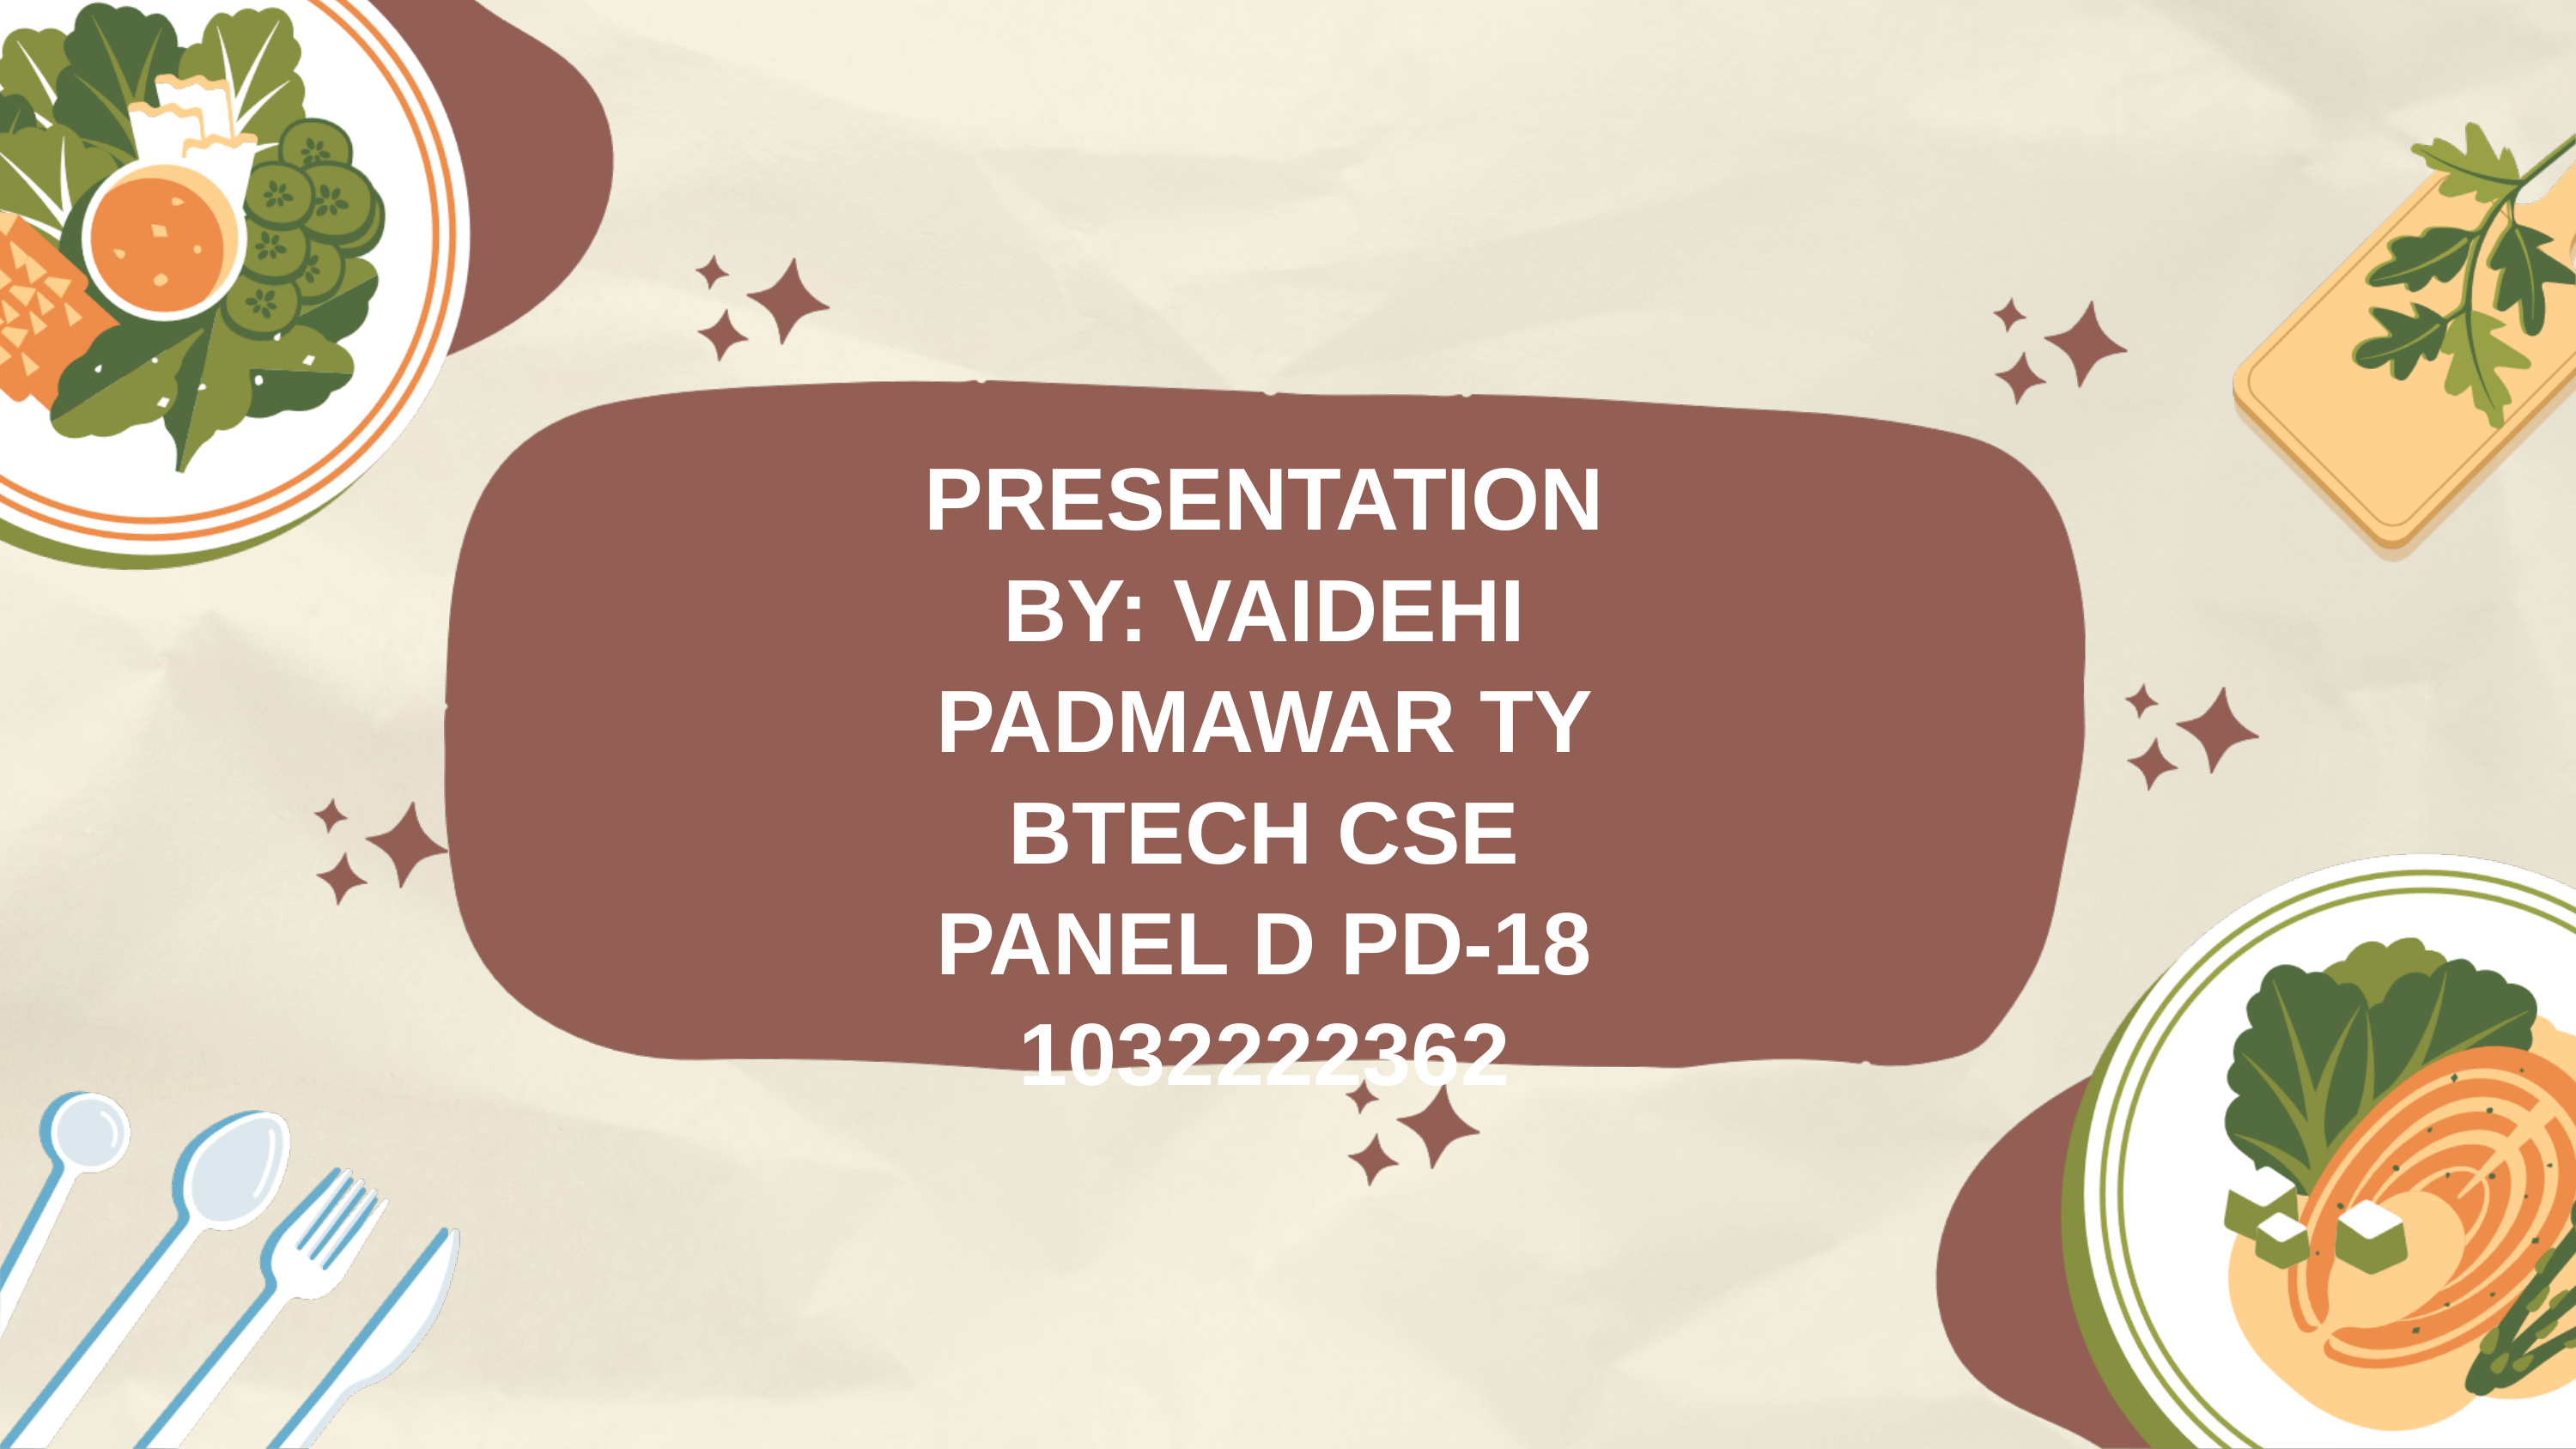

PRESENTATION BY: VAIDEHI PADMAWAR TY BTECH CSE PANEL D PD-18 1032222362